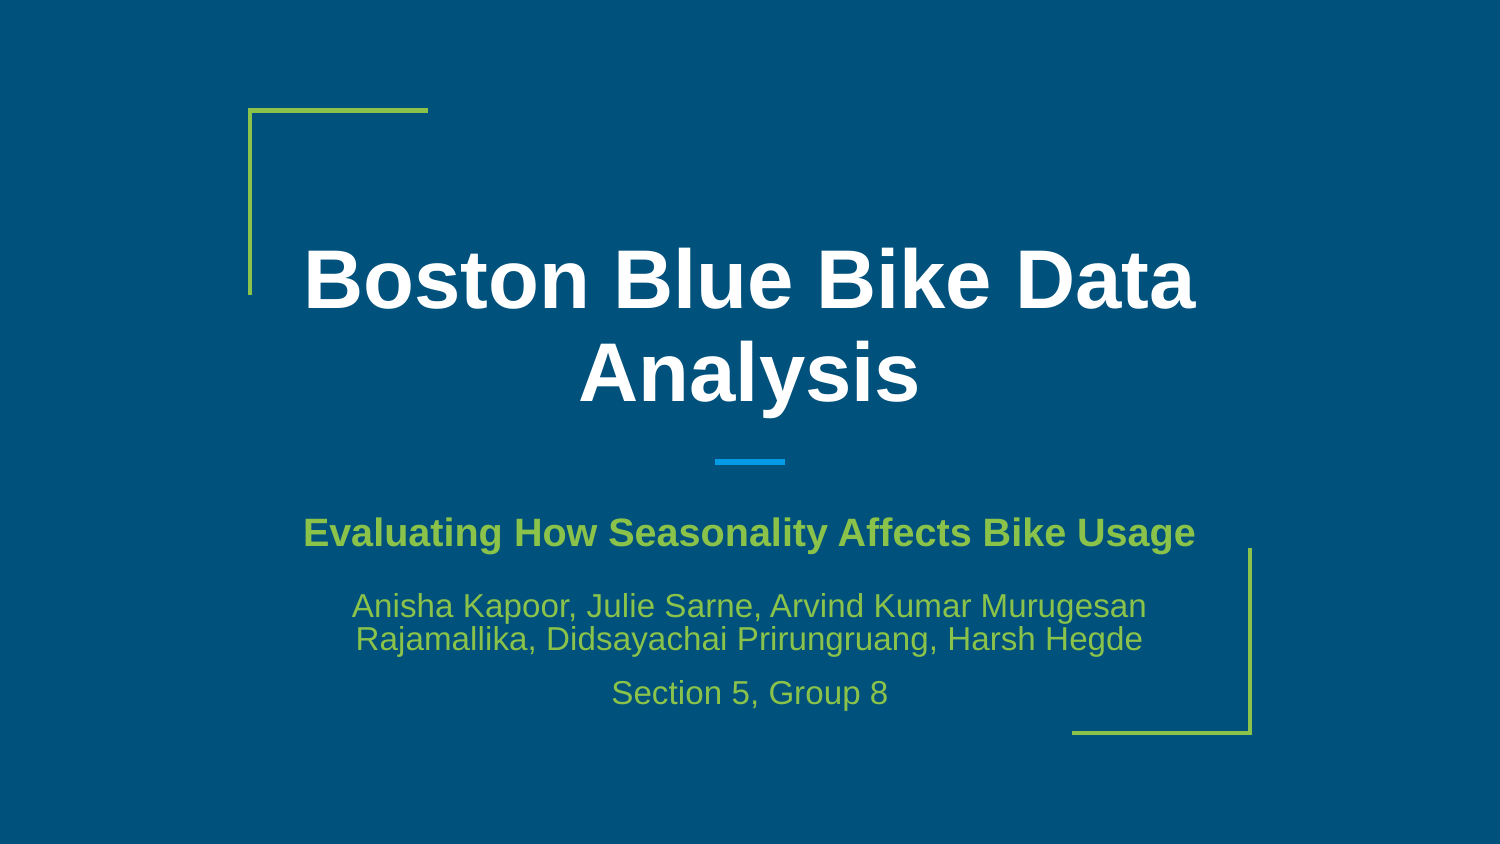

# Boston Blue Bike Data Analysis
Evaluating How Seasonality Affects Bike Usage

Anisha Kapoor, Julie Sarne, Arvind Kumar Murugesan Rajamallika, Didsayachai Prirungruang, Harsh Hegde
Section 5, Group 8